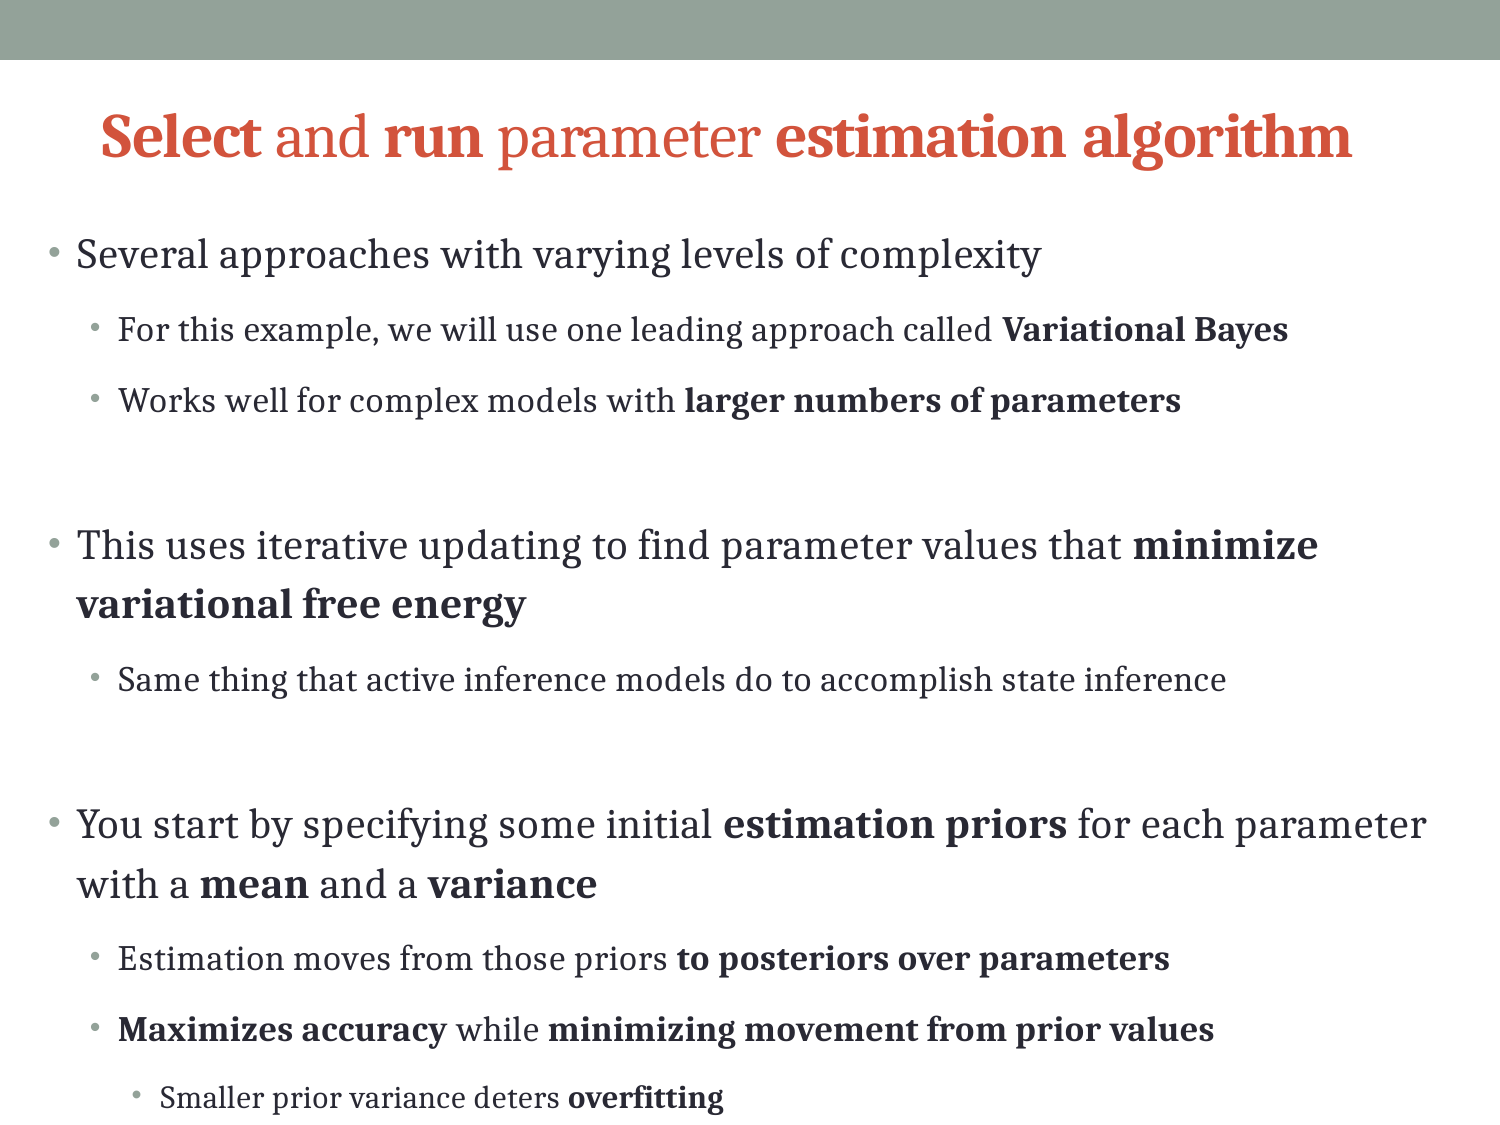

# Select and run parameter estimation algorithm
Several approaches with varying levels of complexity
For this example, we will use one leading approach called Variational Bayes
Works well for complex models with larger numbers of parameters

This uses iterative updating to find parameter values that minimize variational free energy
Same thing that active inference models do to accomplish state inference

You start by specifying some initial estimation priors for each parameter with a mean and a variance
Estimation moves from those priors to posteriors over parameters
Maximizes accuracy while minimizing movement from prior values
Smaller prior variance deters overfitting